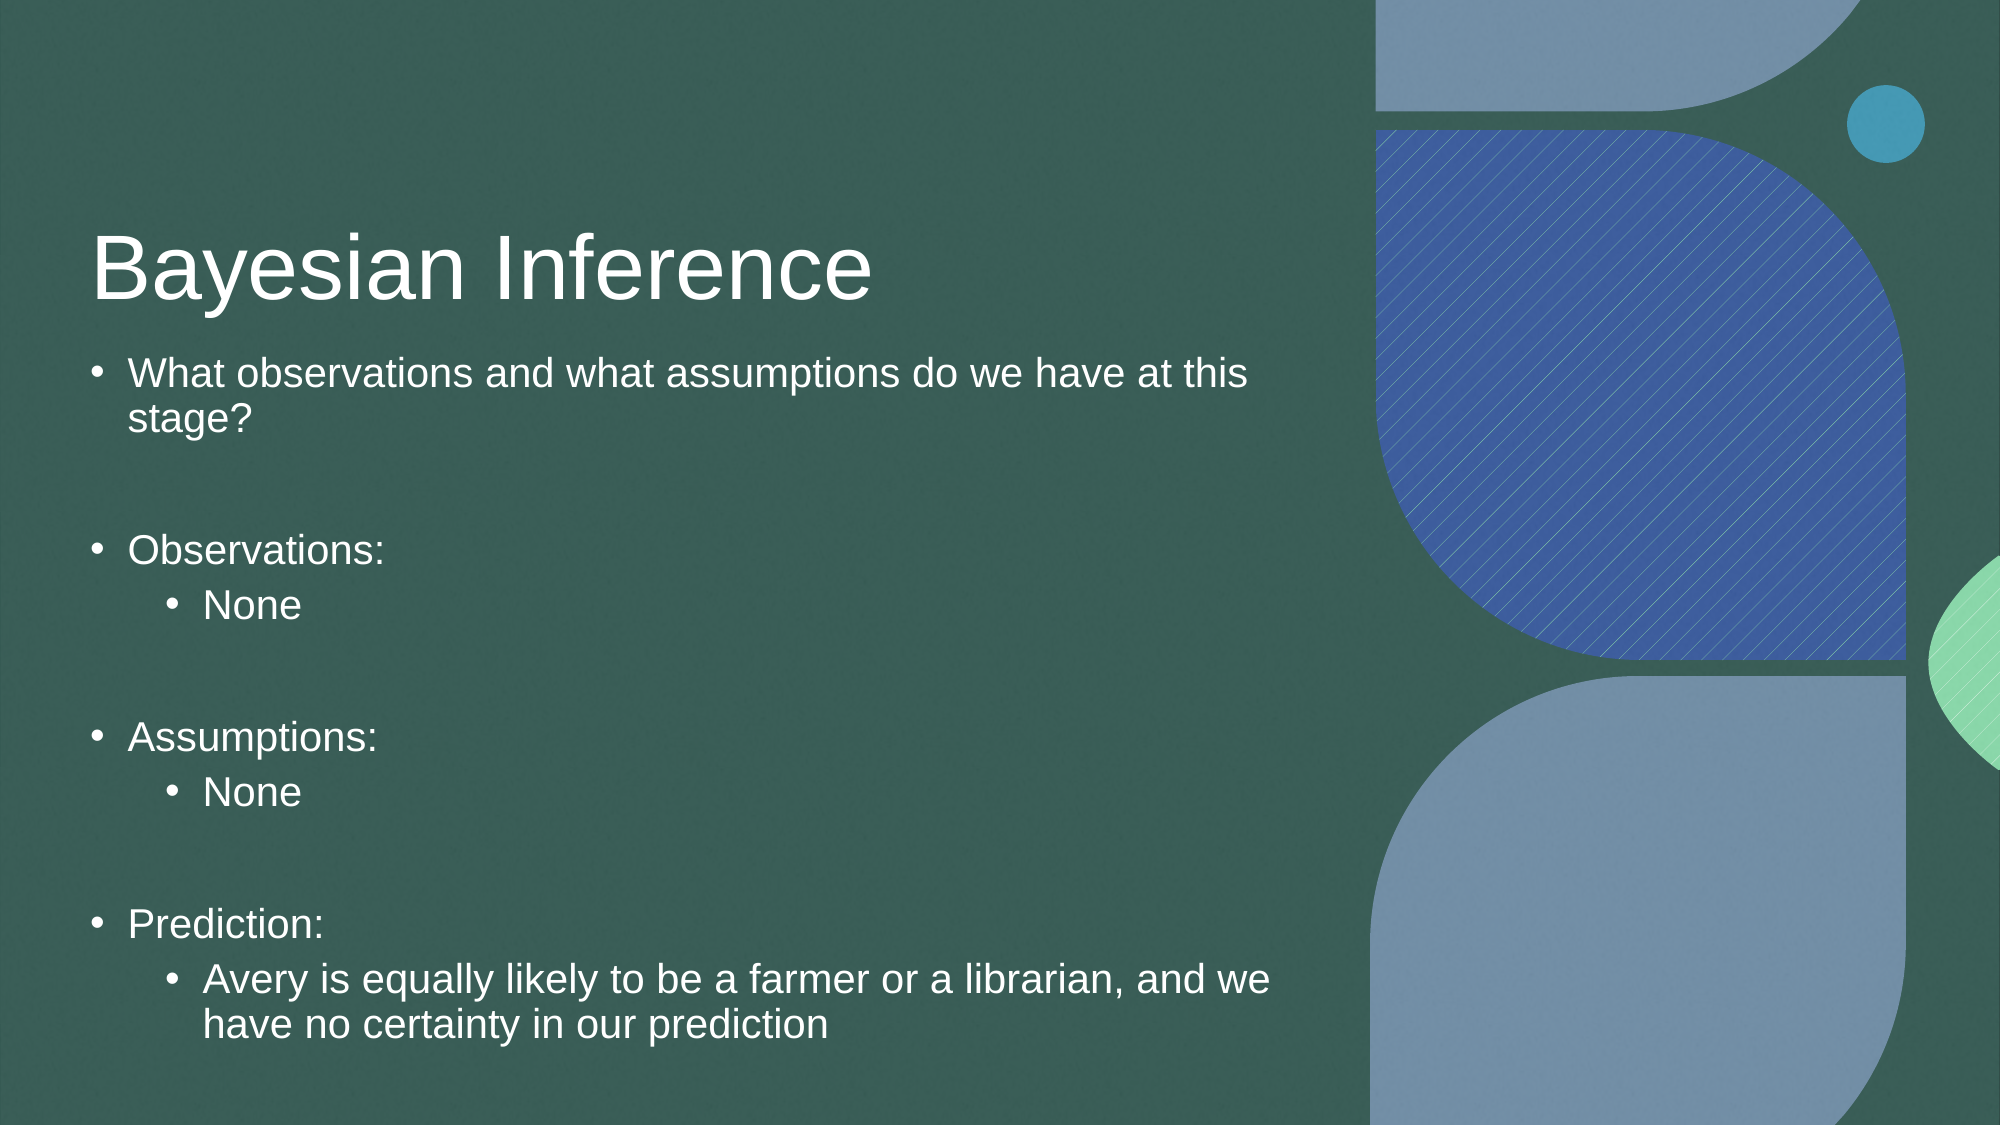

# Bayesian Inference
What observations and what assumptions do we have at this stage?

Observations:
None

Assumptions:
None

Prediction:
Avery is equally likely to be a farmer or a librarian, and we have no certainty in our prediction